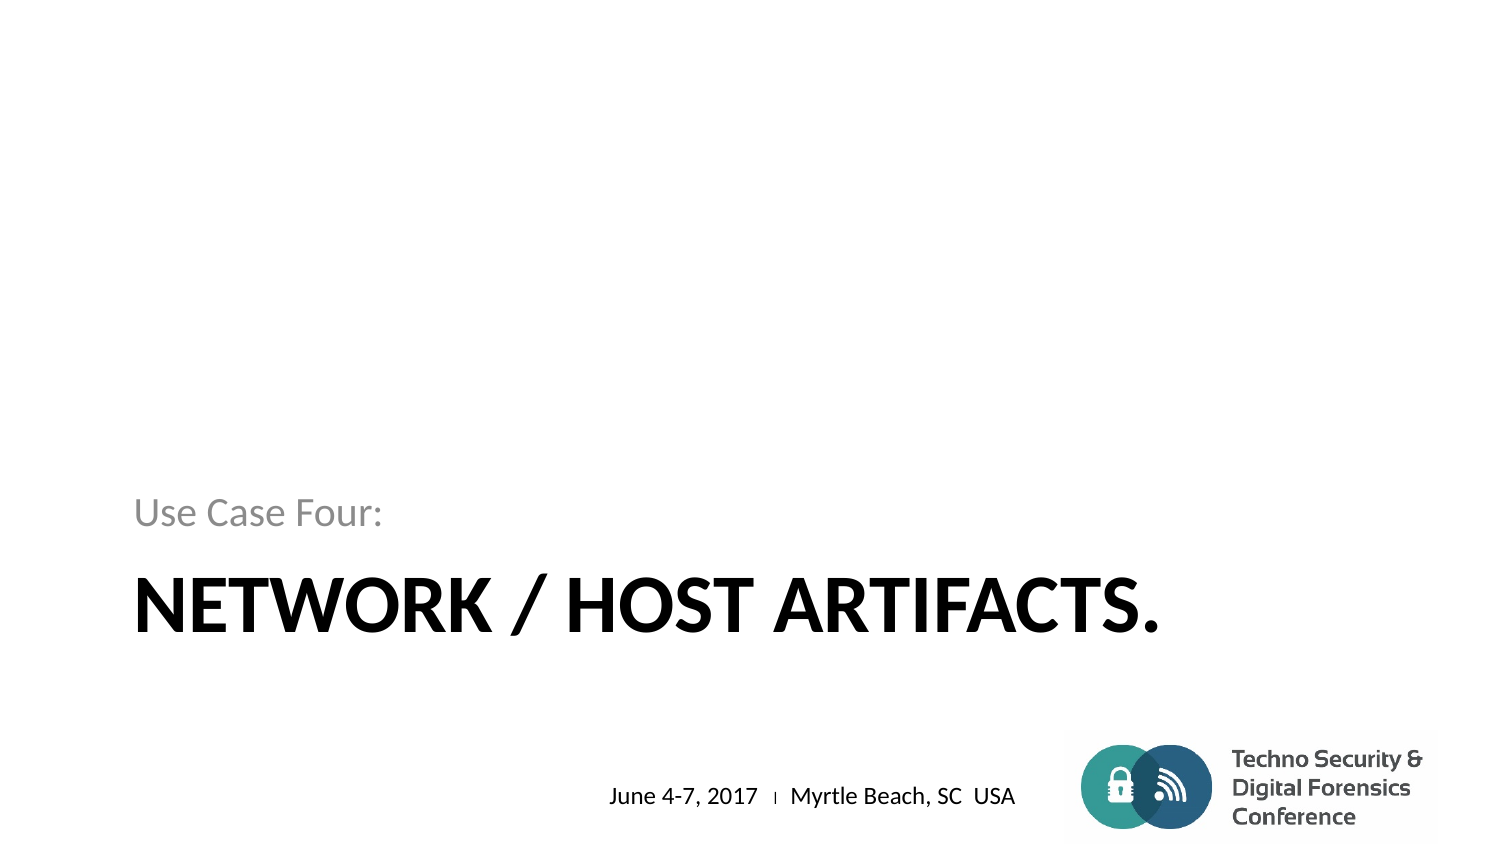

Use Case Four:
# Network / host artifacts.